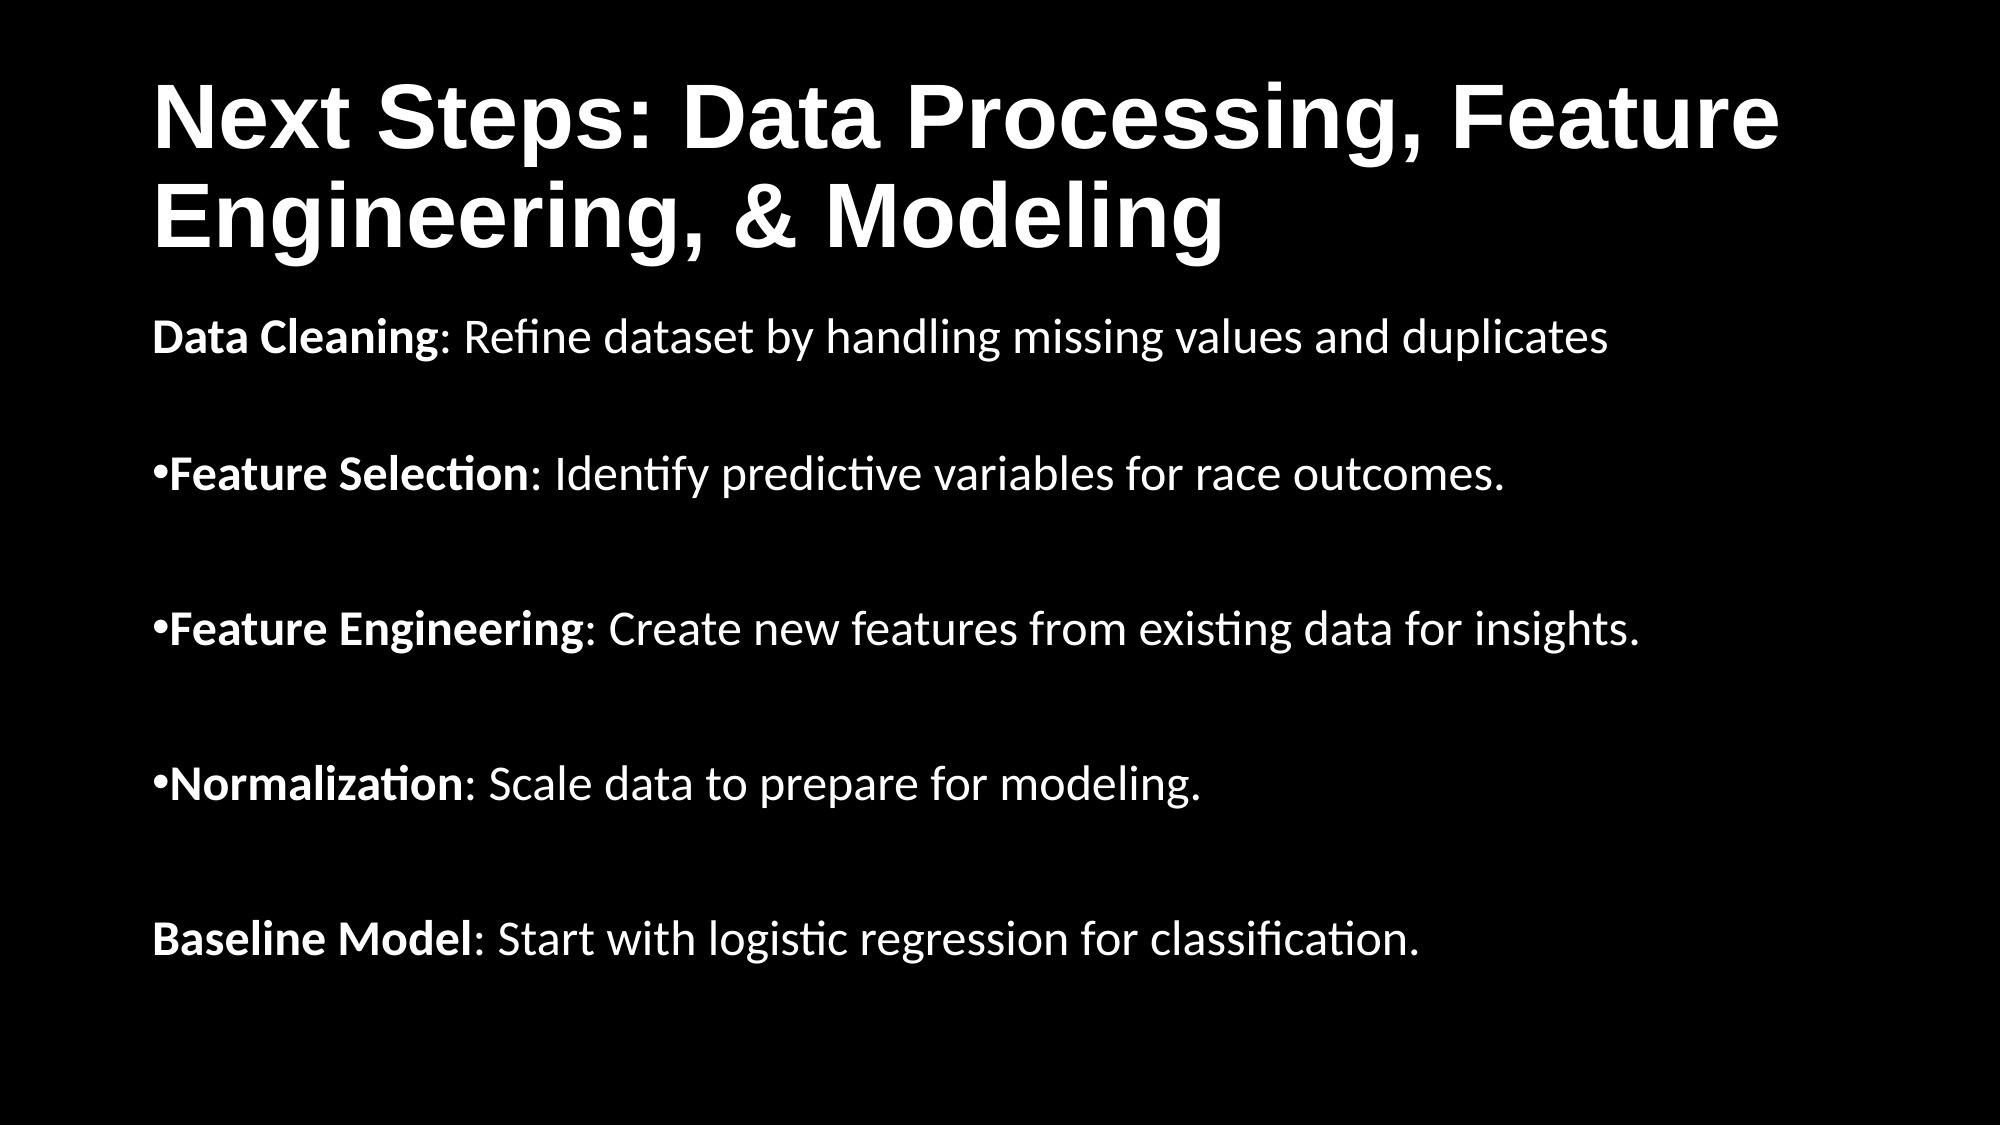

# Next Steps: Data Processing, Feature Engineering, & Modeling
Data Cleaning: Refine dataset by handling missing values and duplicates
Feature Selection: Identify predictive variables for race outcomes.
Feature Engineering: Create new features from existing data for insights.
Normalization: Scale data to prepare for modeling.
Baseline Model: Start with logistic regression for classification.